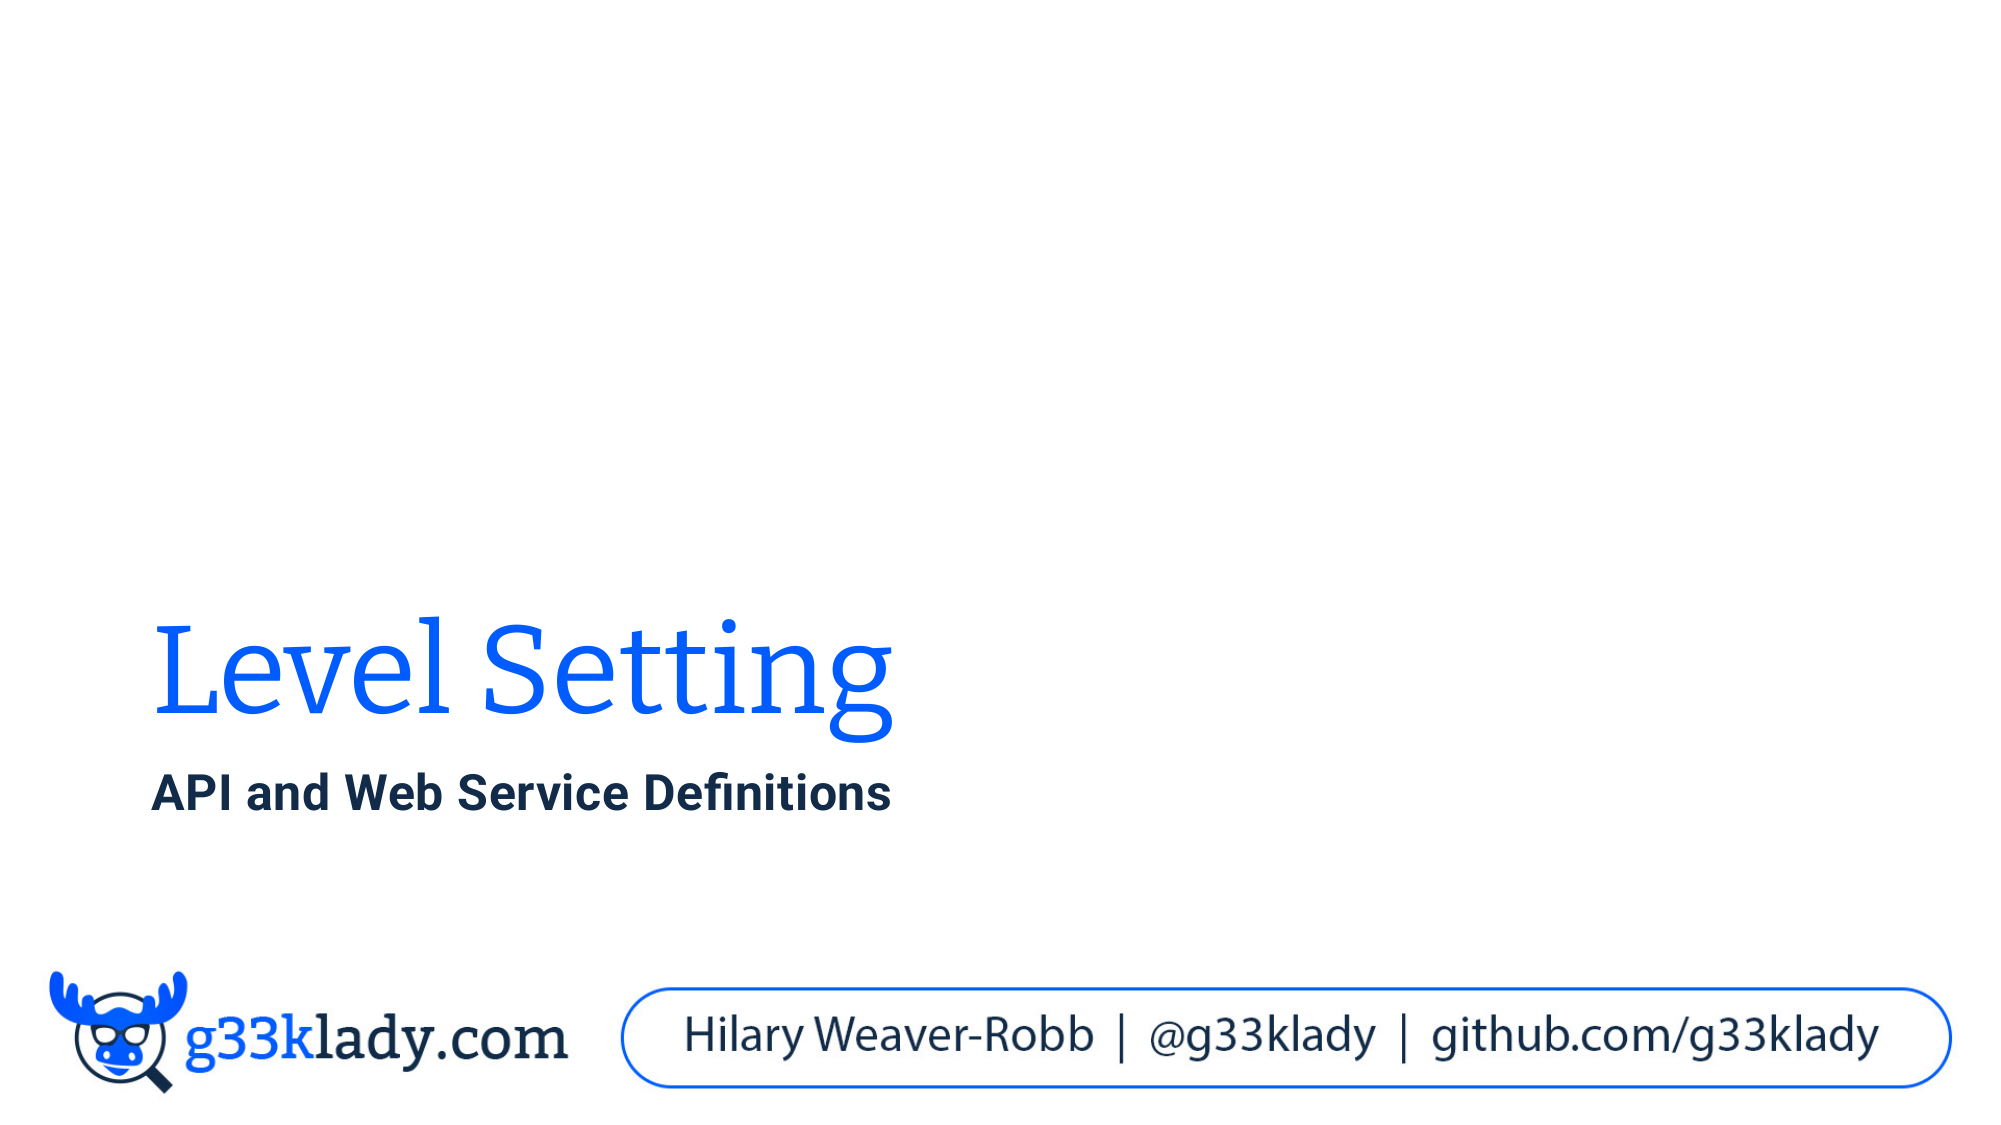

# Level Setting
API and Web Service Definitions